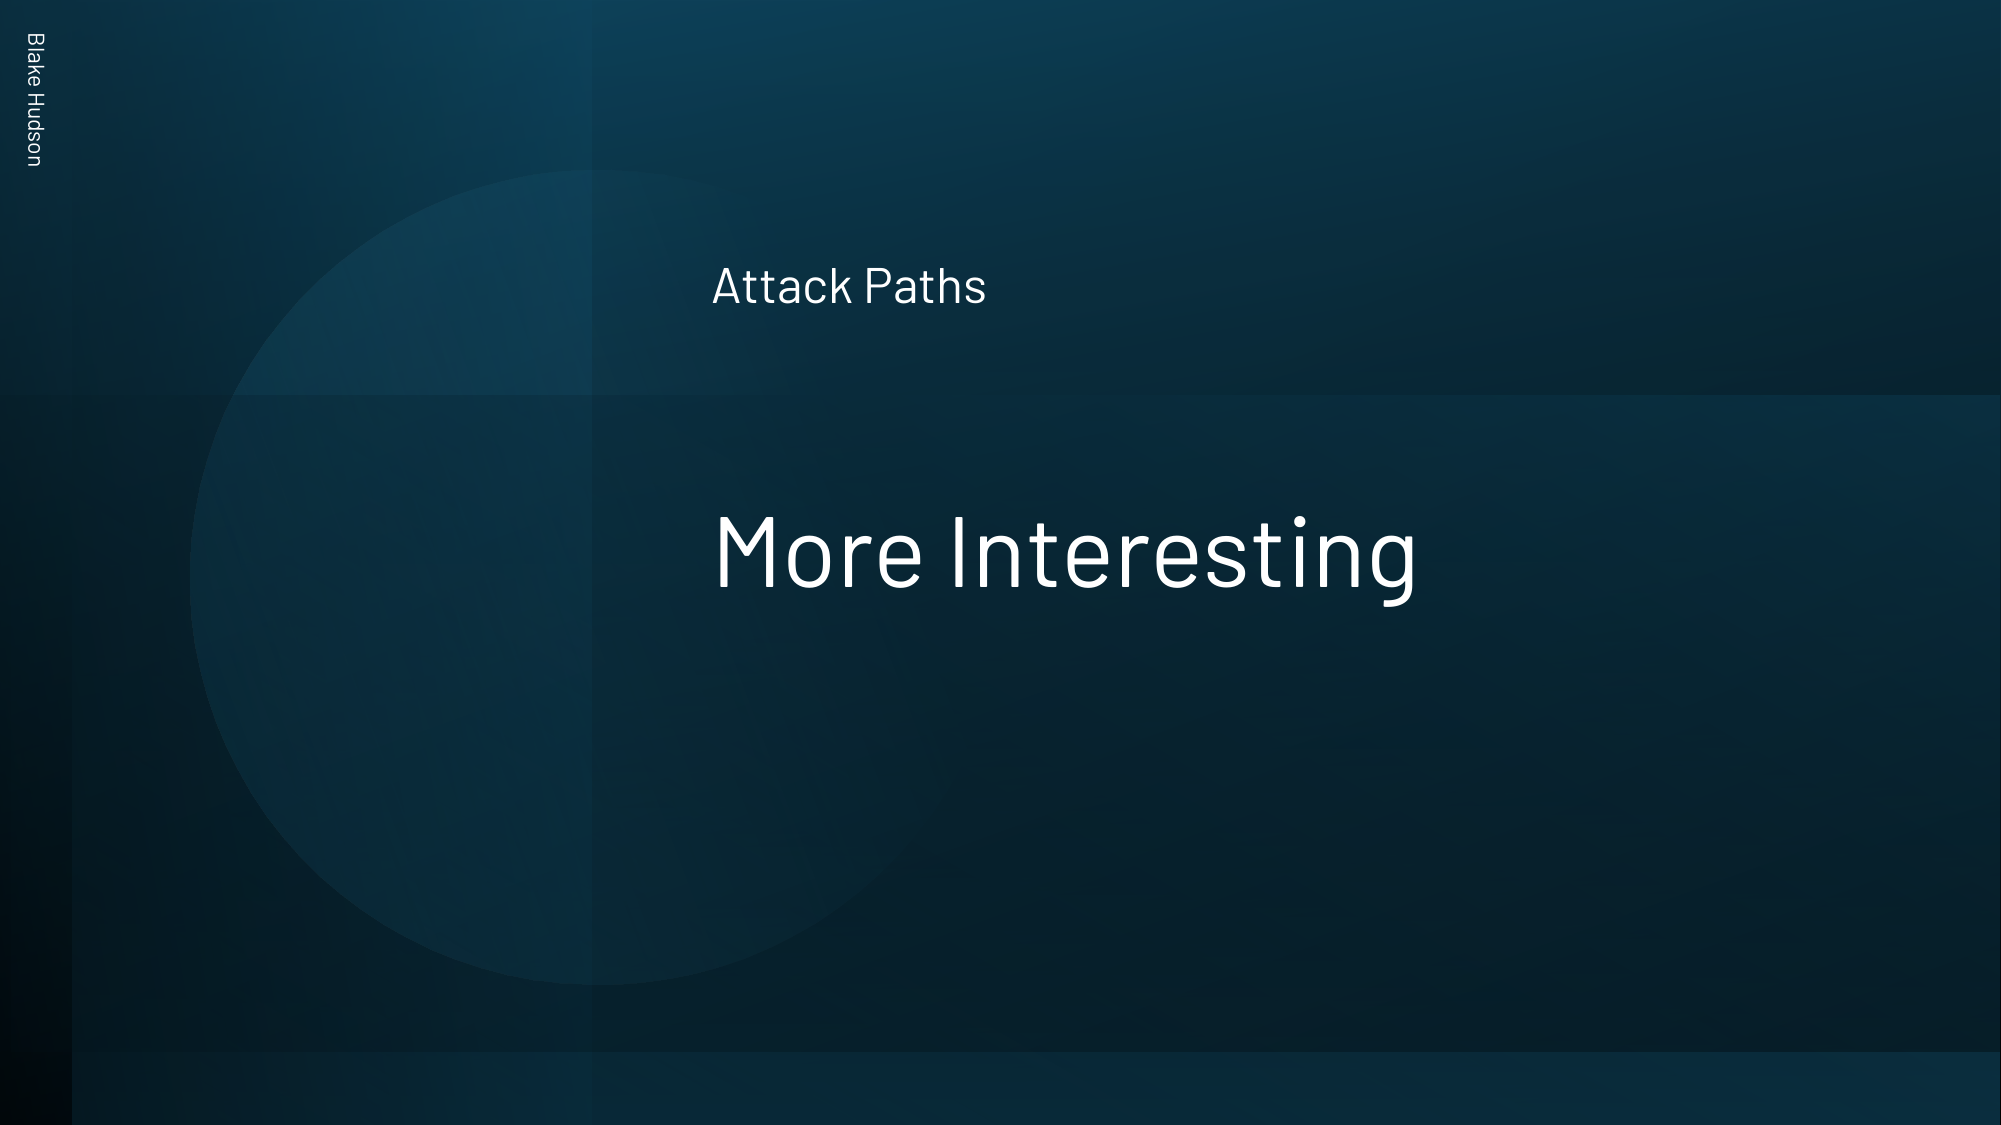

Attack Paths

Blake Hudson

# More Interesting